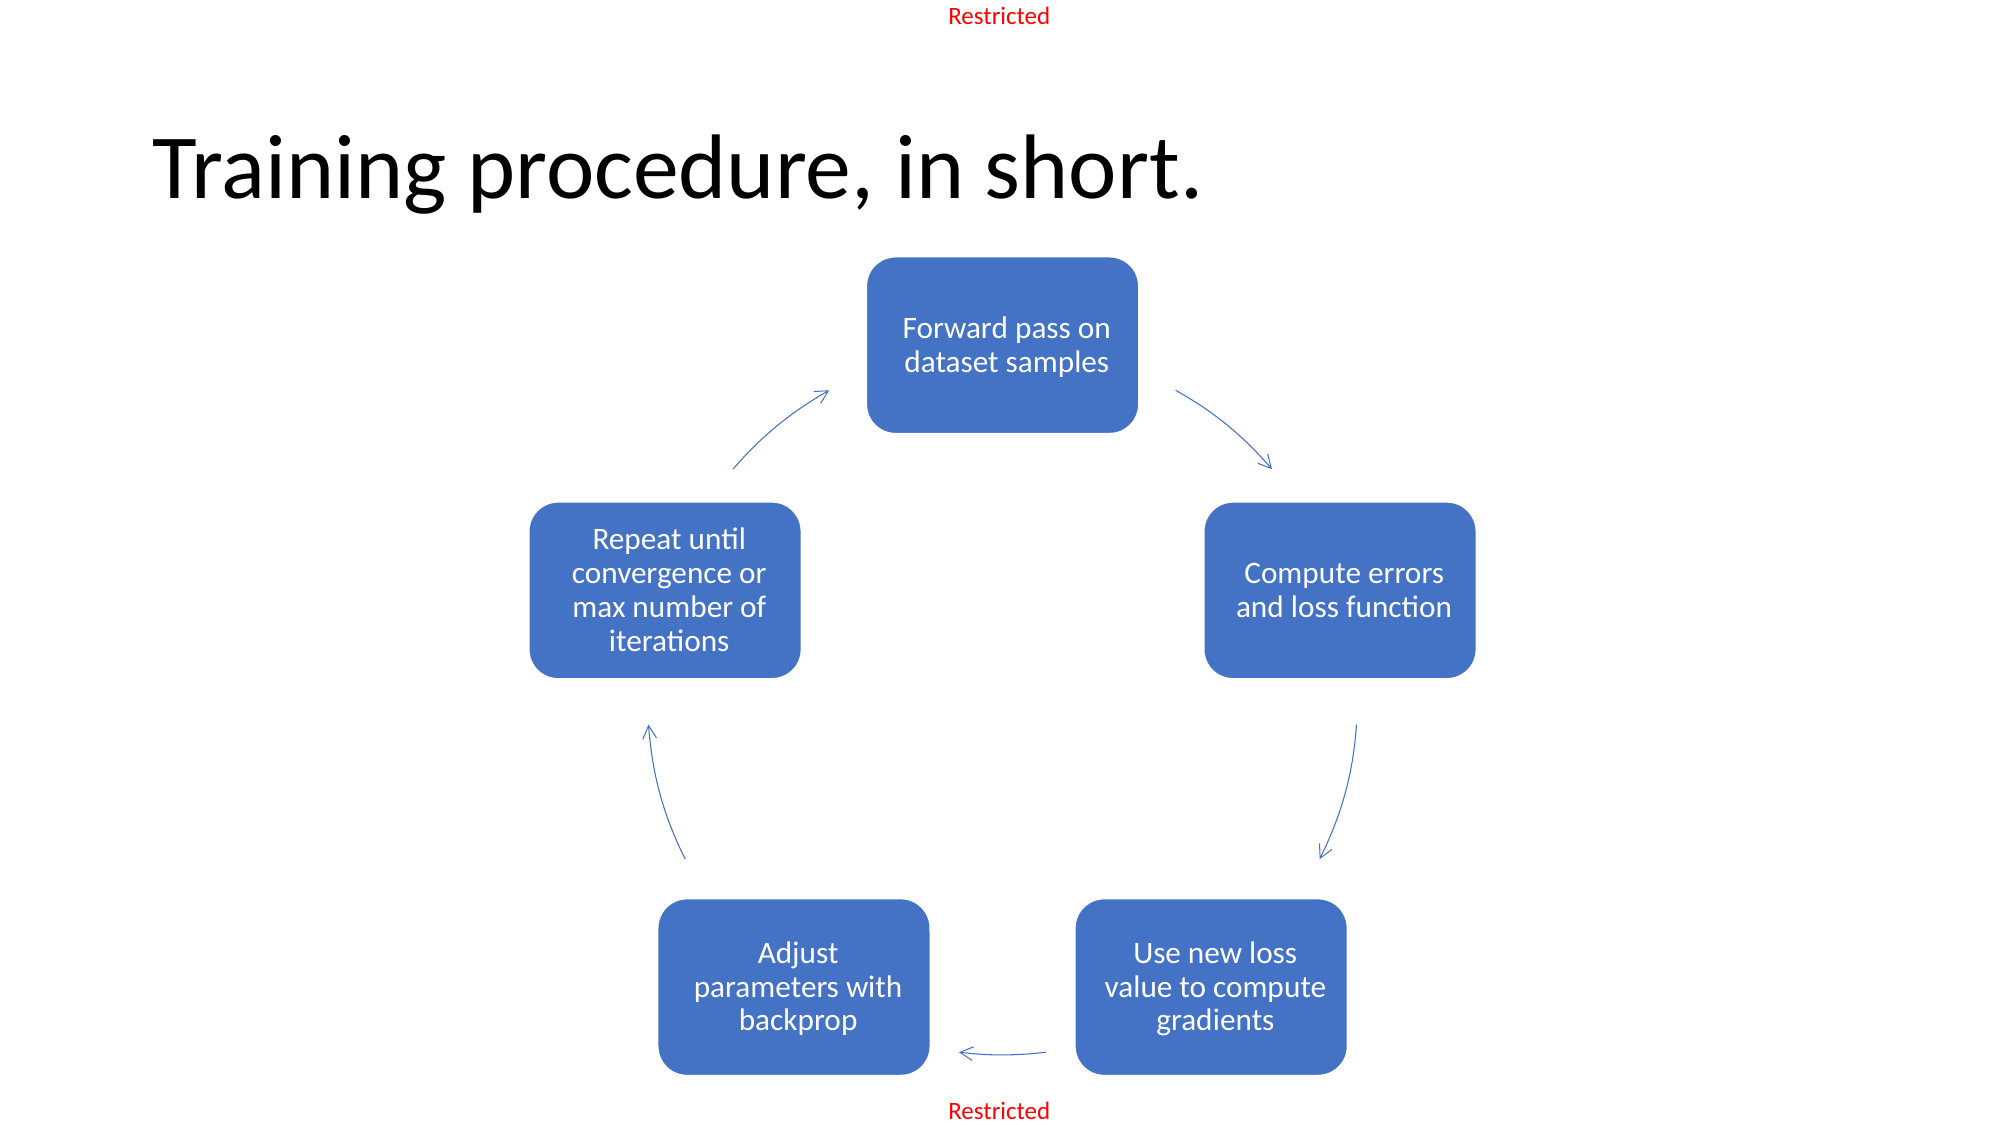

# Training procedure, in short.
Forward pass on dataset samples
Compute errors and loss function
Use new loss value to compute gradients
Adjust parameters with backprop
Repeat until convergence or max number of iterations